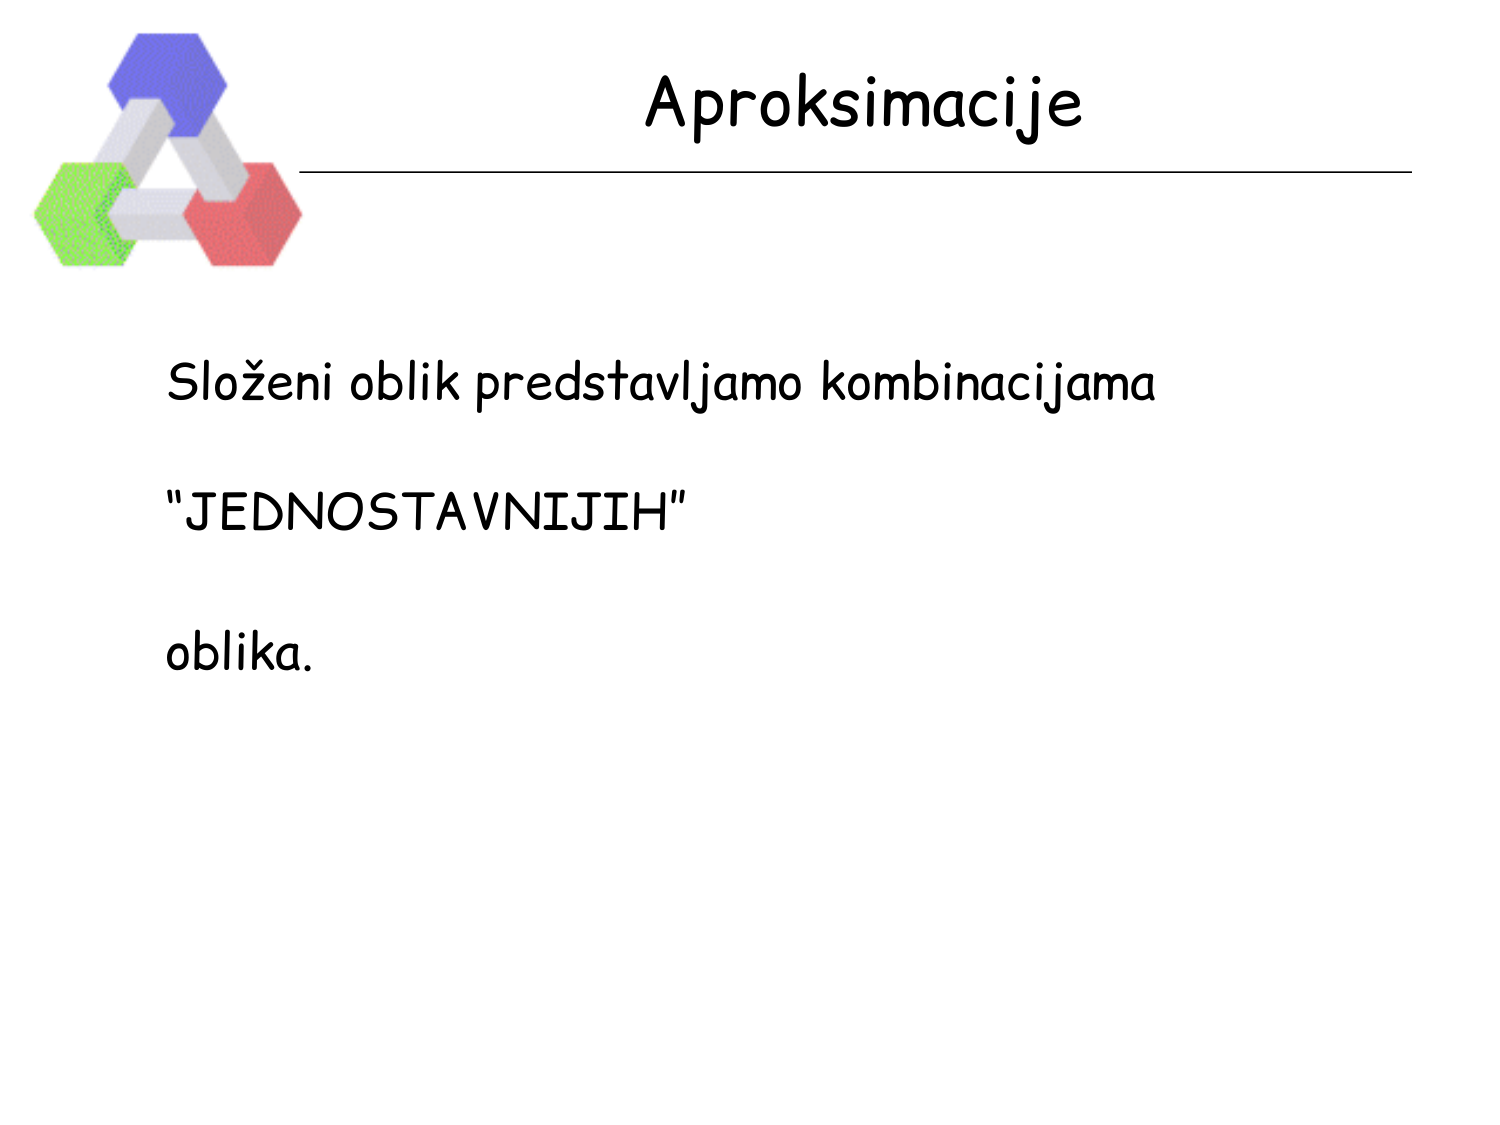

# Aproksimacije

Složeni oblik predstavljamo kombinacijama
“JEDNOSTAVNIJIH”

oblika.